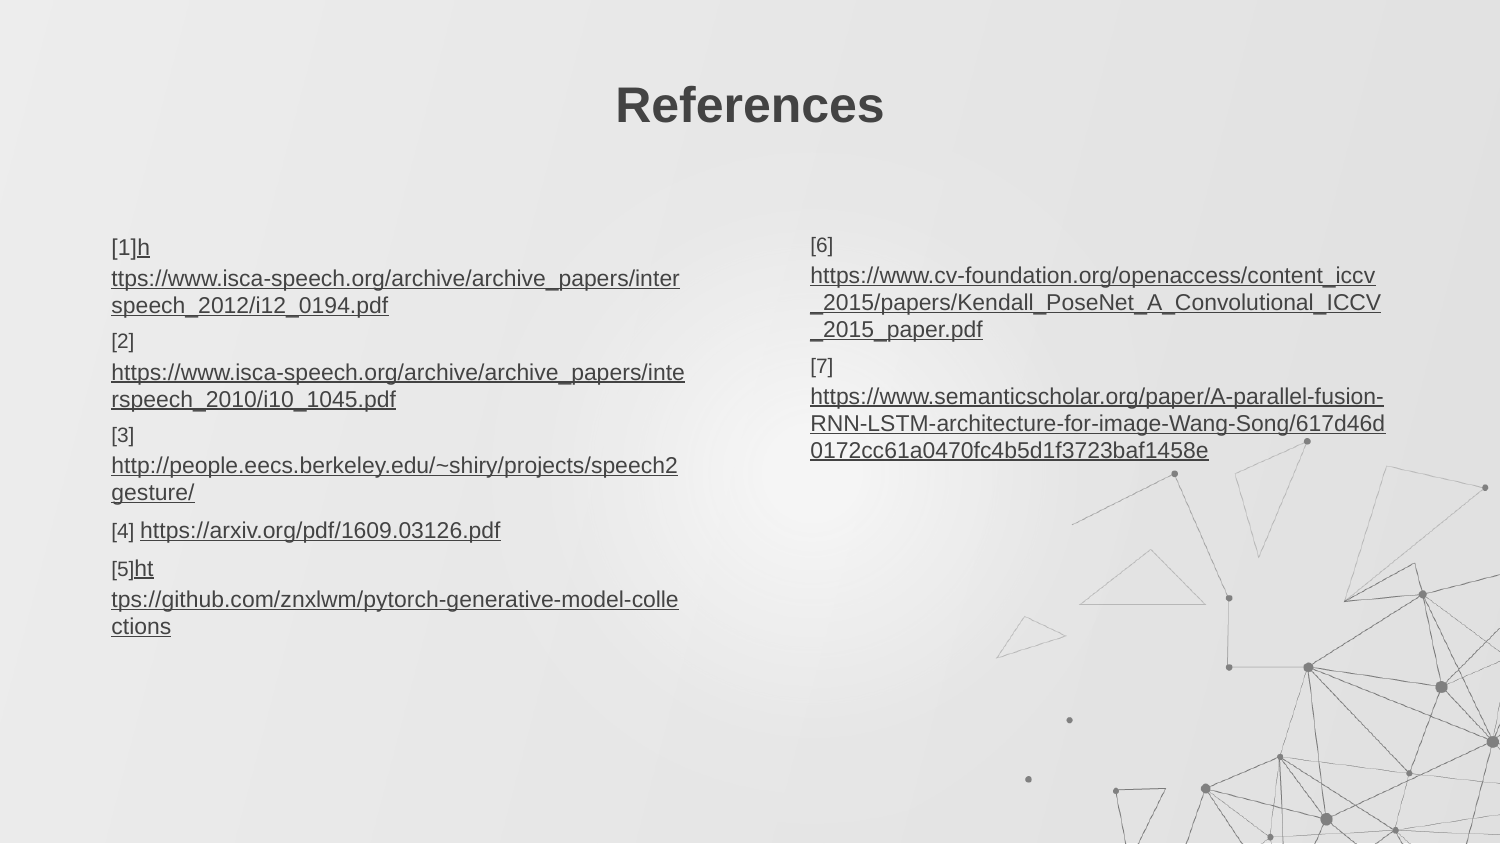

# References
[1]https://www.isca-speech.org/archive/archive_papers/interspeech_2012/i12_0194.pdf
[2]https://www.isca-speech.org/archive/archive_papers/interspeech_2010/i10_1045.pdf
[3]http://people.eecs.berkeley.edu/~shiry/projects/speech2gesture/
[4] https://arxiv.org/pdf/1609.03126.pdf
[5]https://github.com/znxlwm/pytorch-generative-model-collections
[6]https://www.cv-foundation.org/openaccess/content_iccv_2015/papers/Kendall_PoseNet_A_Convolutional_ICCV_2015_paper.pdf
[7]https://www.semanticscholar.org/paper/A-parallel-fusion-RNN-LSTM-architecture-for-image-Wang-Song/617d46d0172cc61a0470fc4b5d1f3723baf1458e